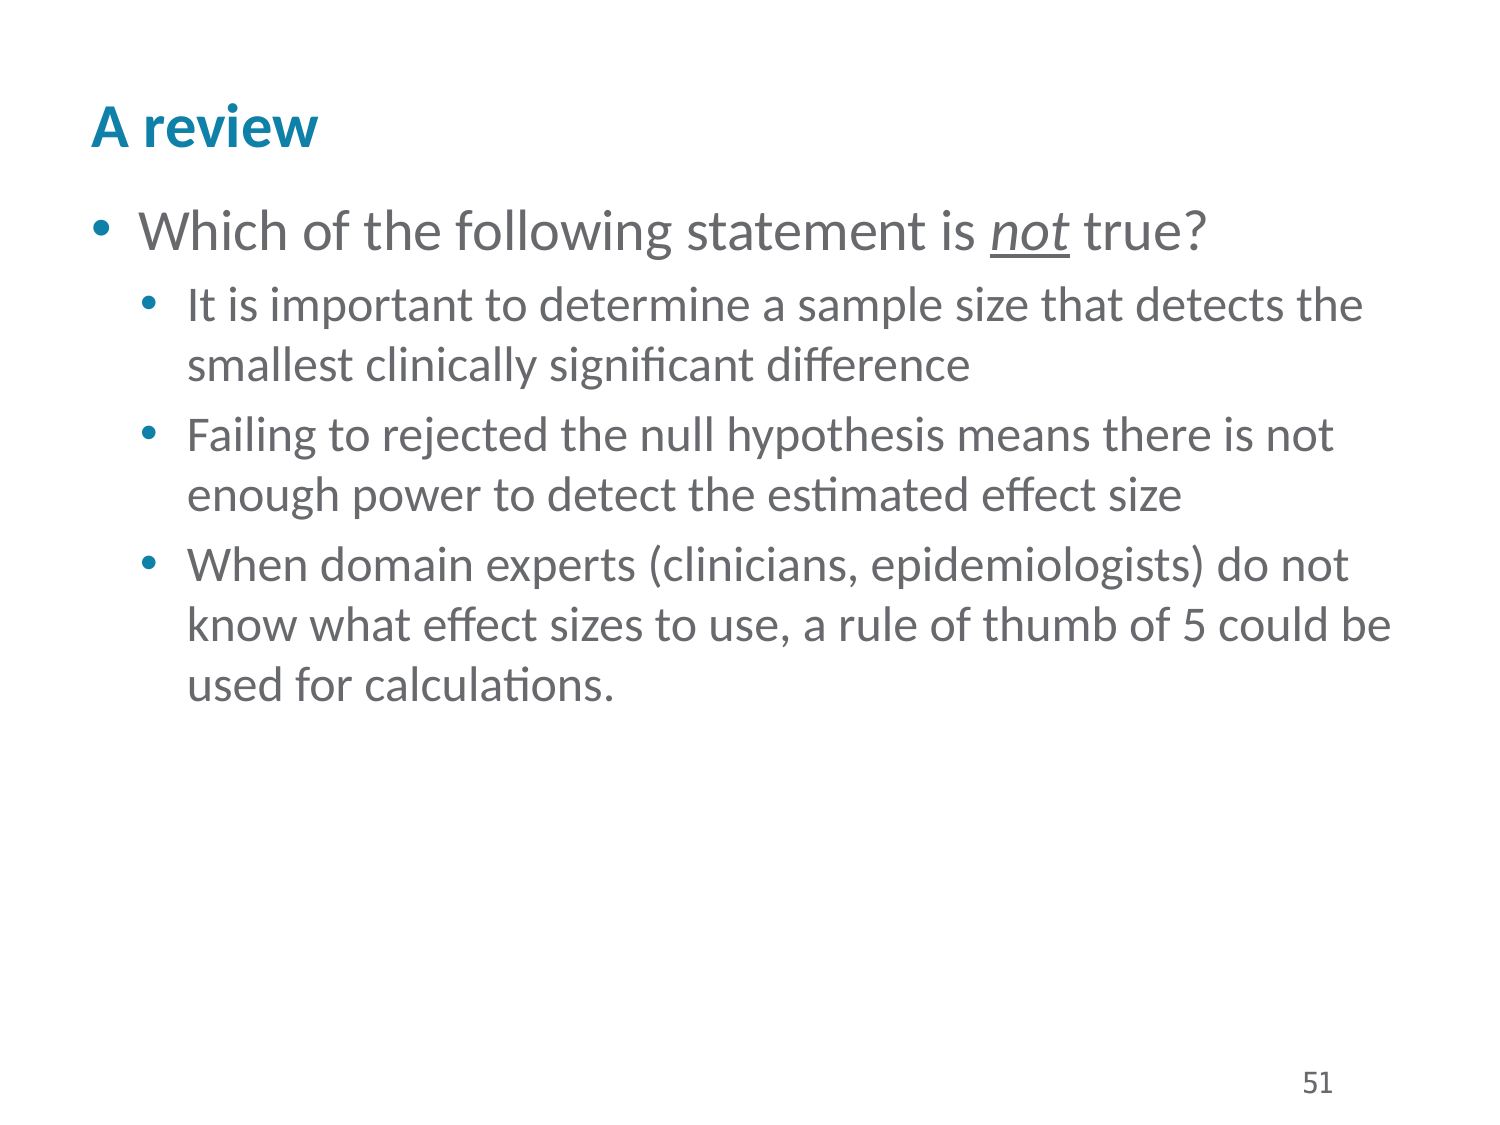

# A review
Which of the following statement is not true?
It is important to determine a sample size that detects the smallest clinically significant difference
Failing to rejected the null hypothesis means there is not enough power to detect the estimated effect size
When domain experts (clinicians, epidemiologists) do not know what effect sizes to use, a rule of thumb of 5 could be used for calculations.
51